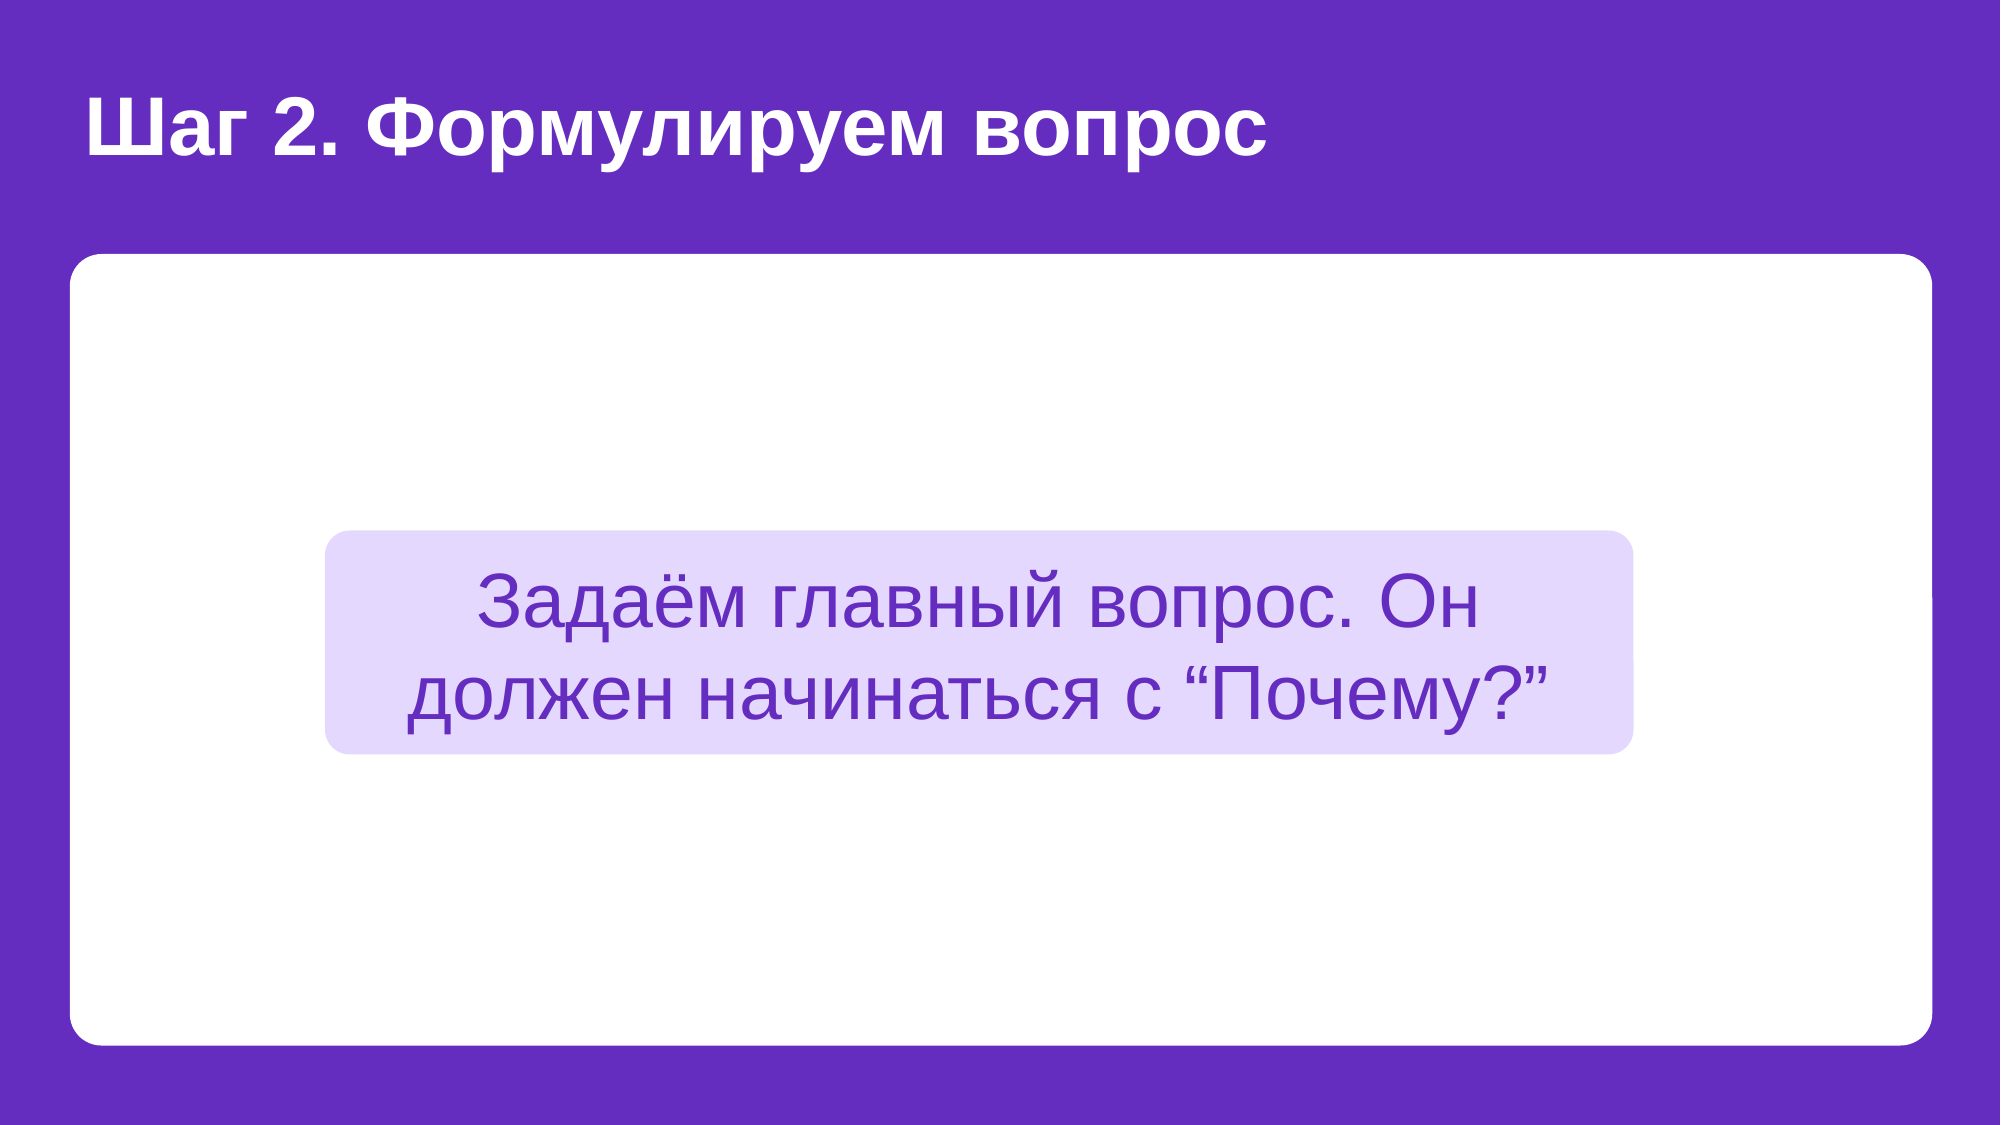

Шаг 2. Формулируем вопрос

Задаём главный вопрос. Он должен начинаться с “Почему?”